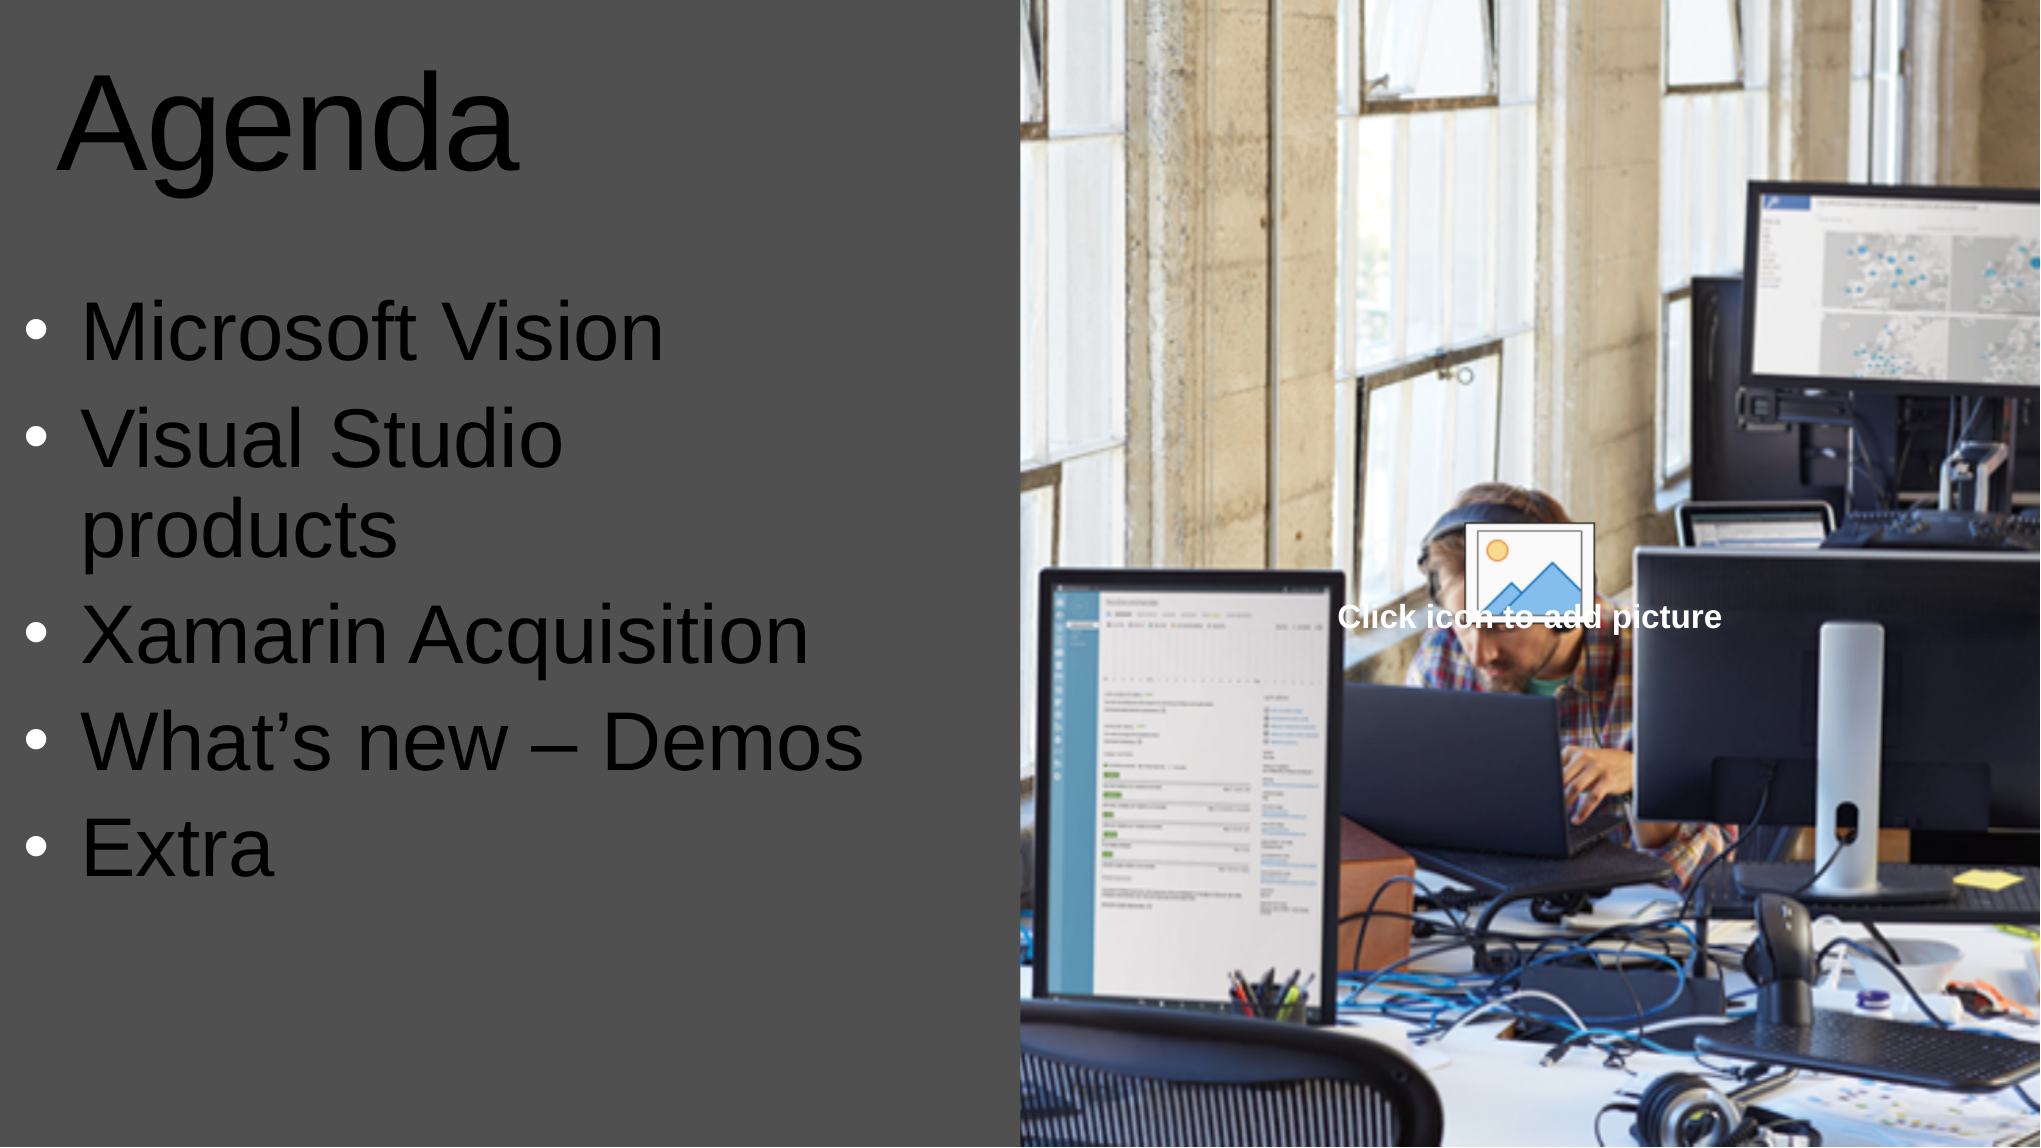

# Agenda
Microsoft Vision
Visual Studio products
Xamarin Acquisition
What’s new – Demos
Extra